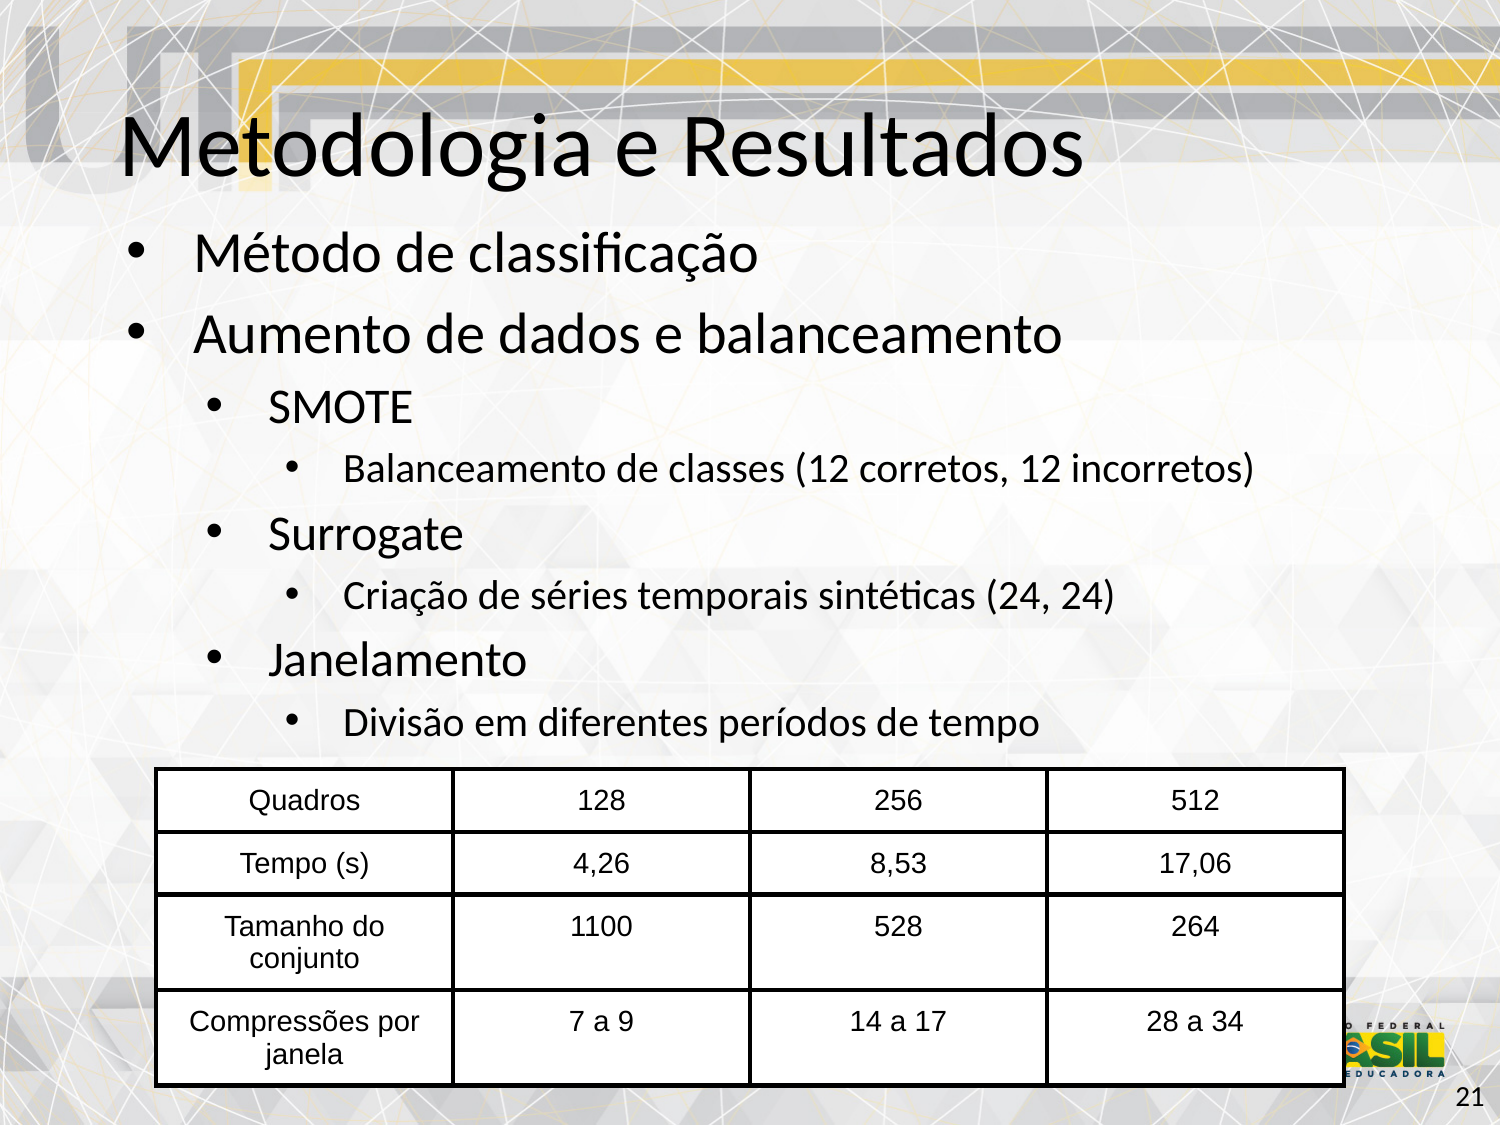

# Metodologia e Resultados
Método de classificação
Aumento de dados e balanceamento
SMOTE
Balanceamento de classes (12 corretos, 12 incorretos)
Surrogate
Criação de séries temporais sintéticas (24, 24)
Janelamento
Divisão em diferentes períodos de tempo
| Quadros | 128 | 256 | 512 |
| --- | --- | --- | --- |
| Tempo (s) | 4,26 | 8,53 | 17,06 |
| Tamanho do conjunto | 1100 | 528 | 264 |
| Compressões por janela | 7 a 9 | 14 a 17 | 28 a 34 |
21